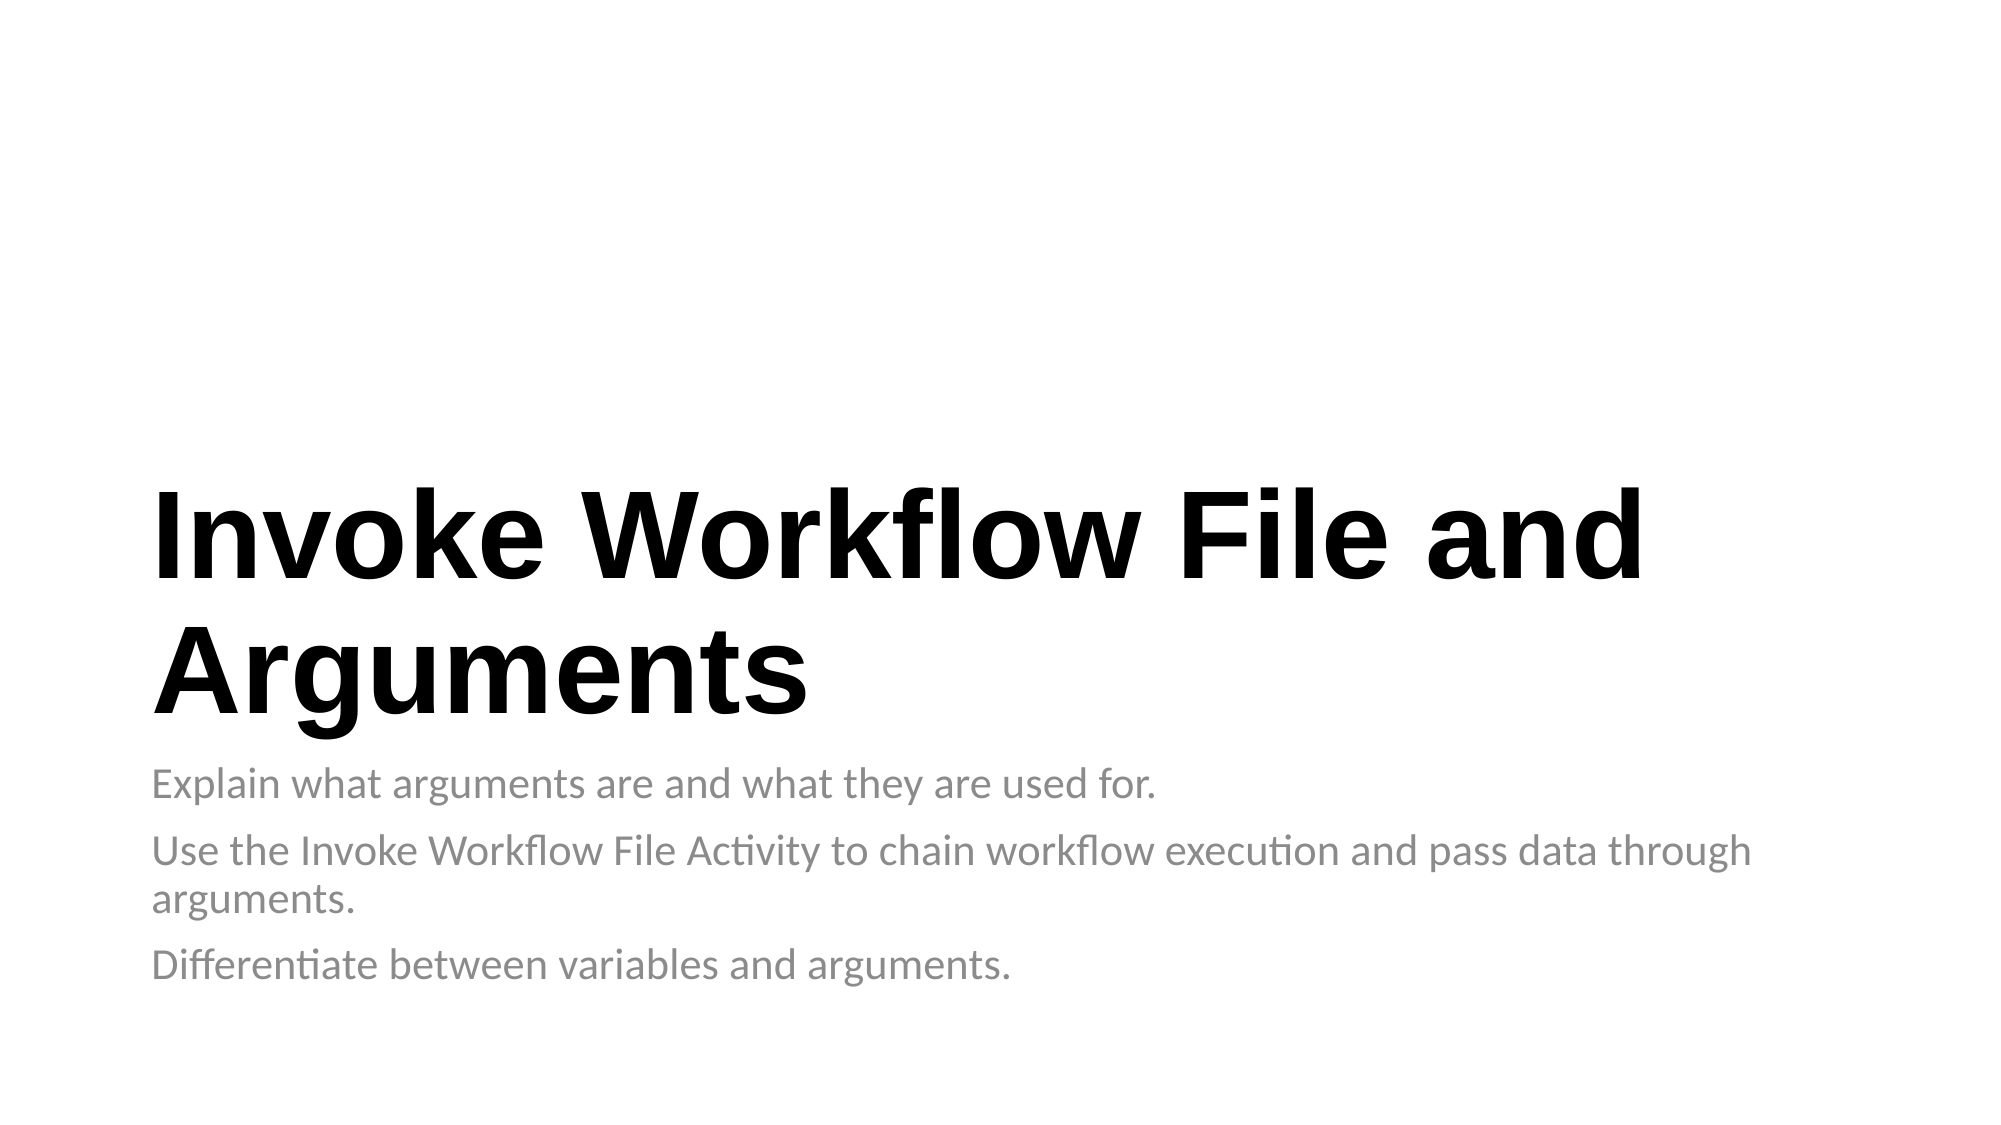

# Invoke Workflow File and Arguments
Explain what arguments are and what they are used for.
Use the Invoke Workflow File Activity to chain workflow execution and pass data through arguments.
Differentiate between variables and arguments.